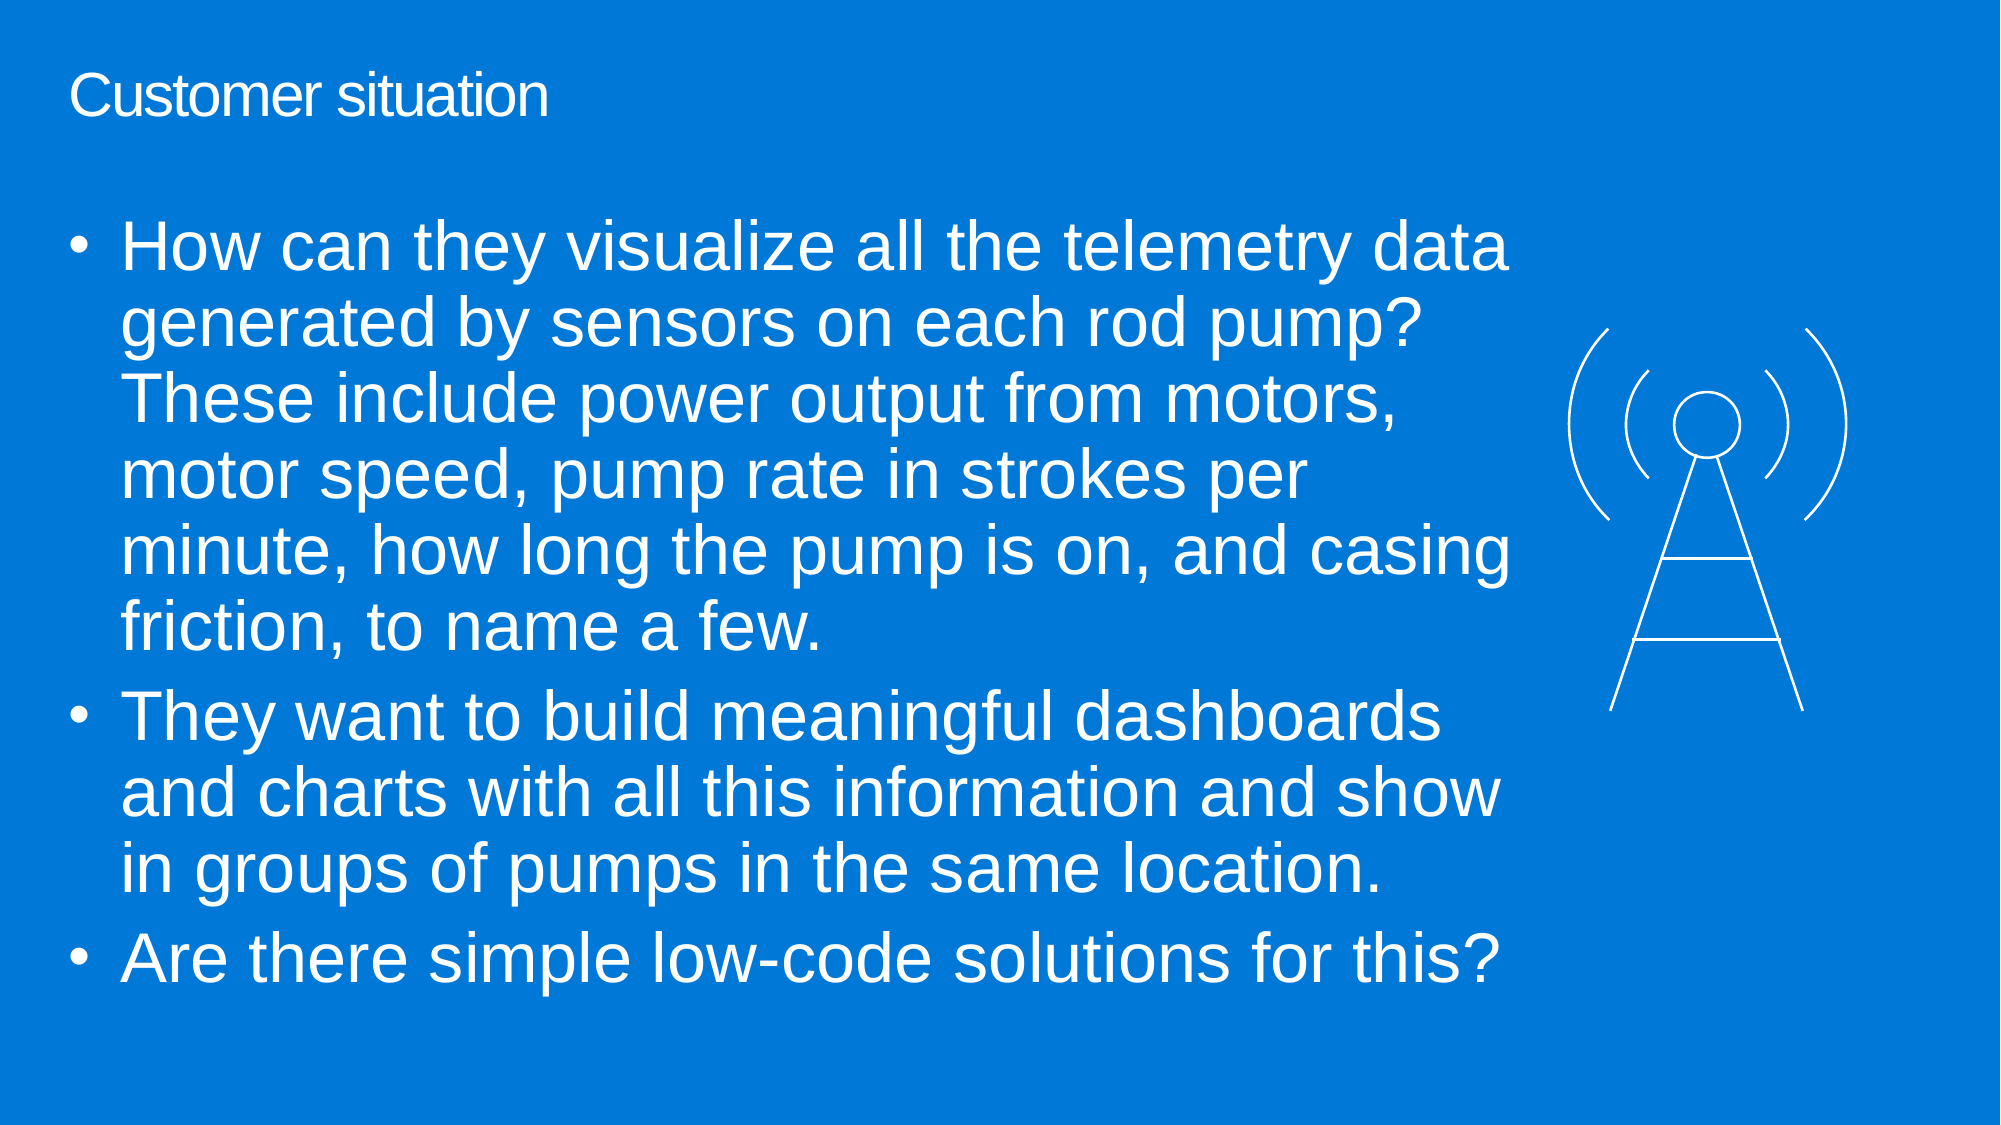

# Customer situation
How can they visualize all the telemetry data generated by sensors on each rod pump? These include power output from motors, motor speed, pump rate in strokes per minute, how long the pump is on, and casing friction, to name a few.
They want to build meaningful dashboards and charts with all this information and show in groups of pumps in the same location.
Are there simple low-code solutions for this?